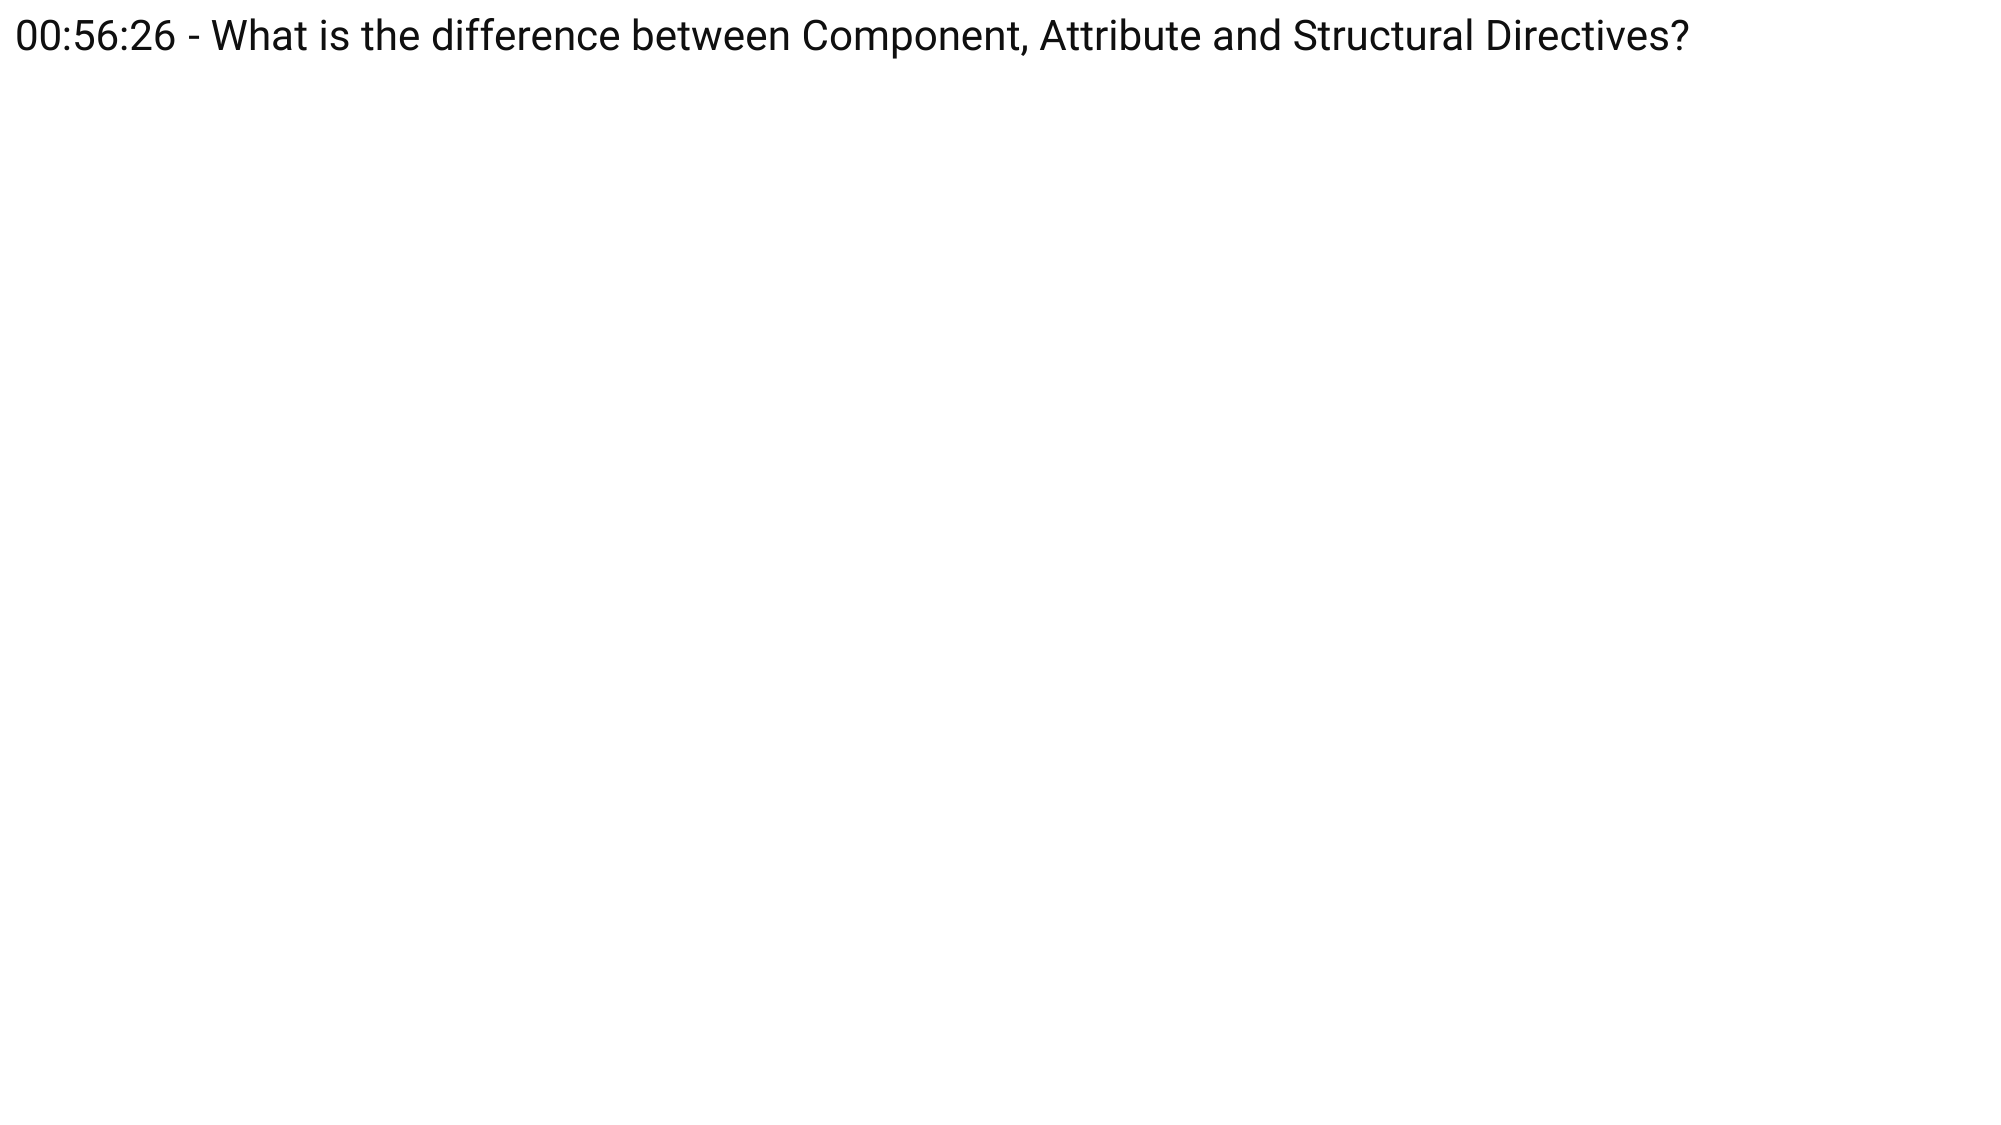

# 00:56:26 - What is the difference between Component, Attribute and Structural Directives?